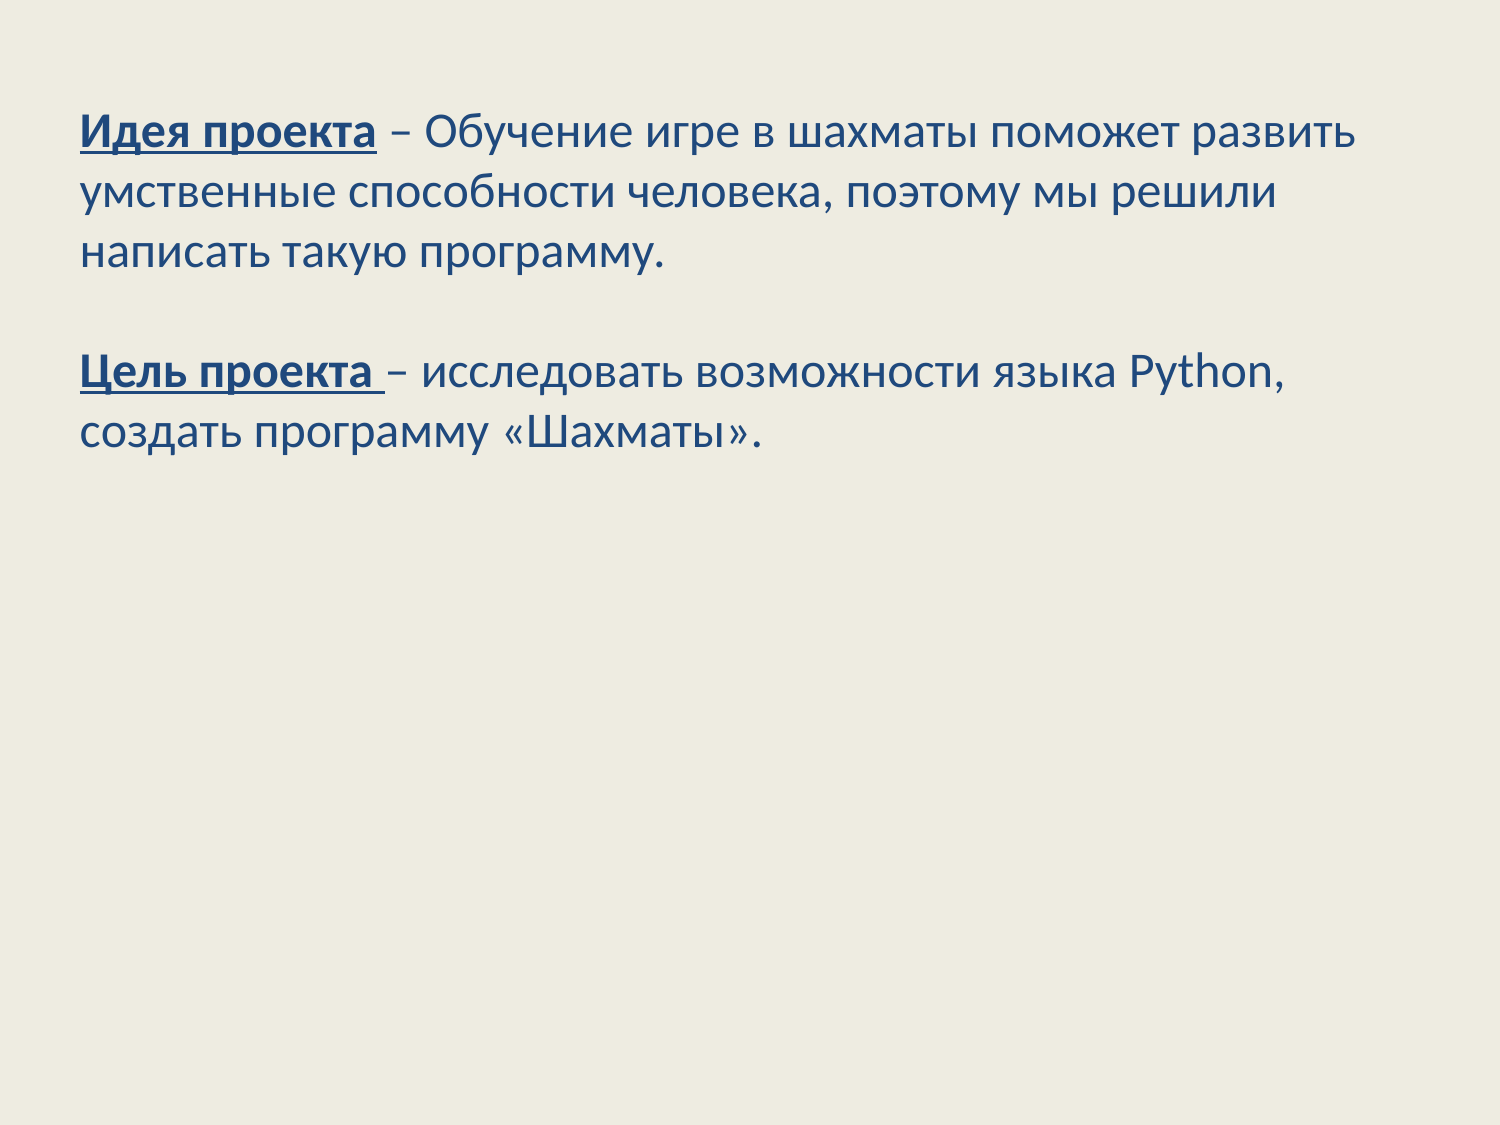

Идея проекта – Обучение игре в шахматы поможет развить умственные способности человека, поэтому мы решили написать такую программу.

Цель проекта – исследовать возможности языка Python, создать программу «Шахматы».